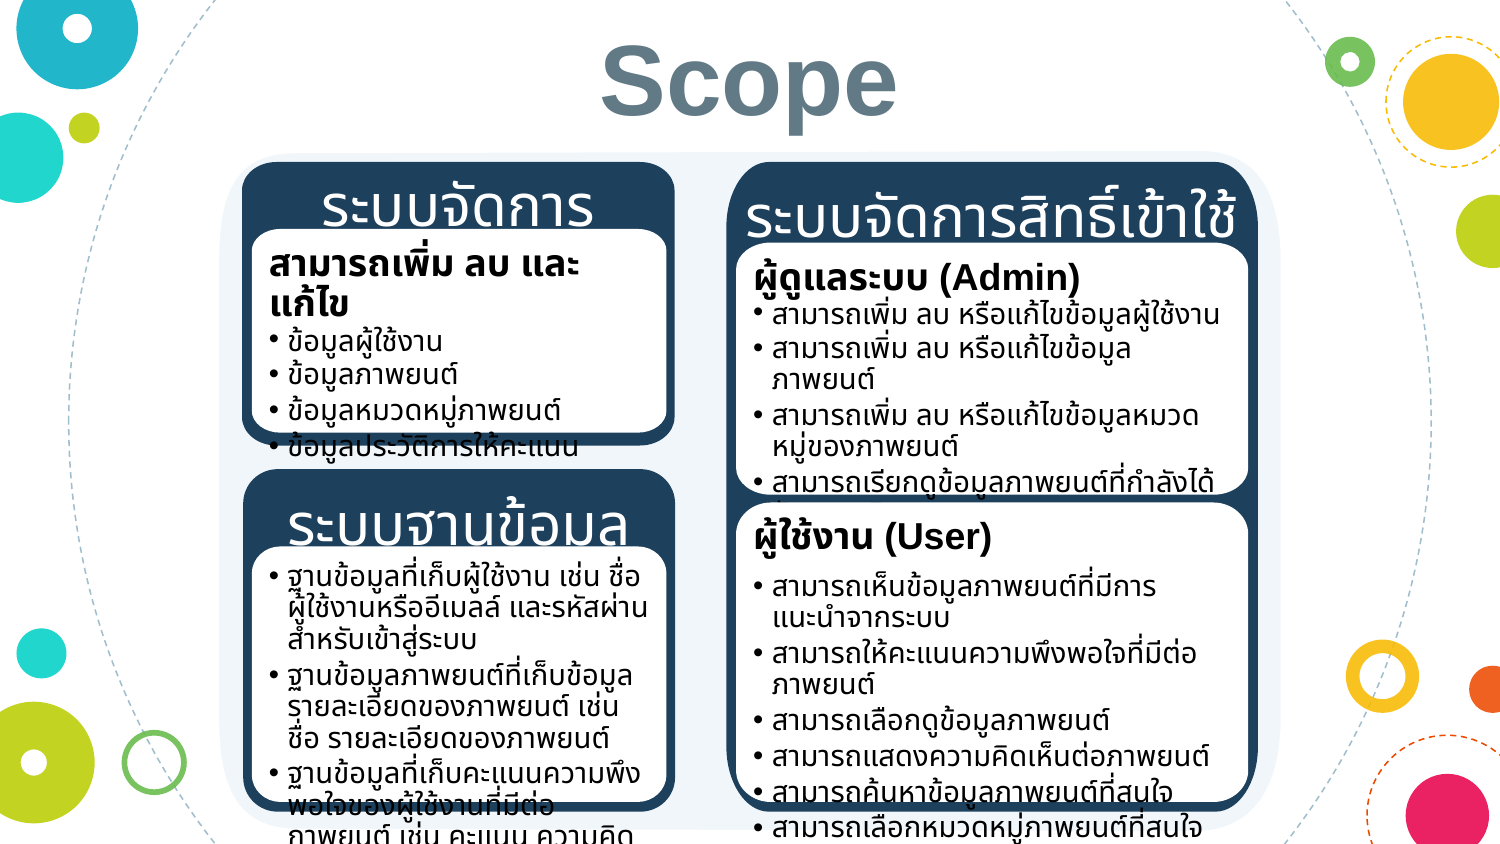

Scope

ระบบจัดการข้อมูล
ระบบจัดการสิทธิ์เข้าใช้งาน
สามารถเพิ่ม ลบ และแก้ไข
ข้อมูลผู้ใช้งาน
ข้อมูลภาพยนต์
ข้อมูลหมวดหมู่ภาพยนต์
ข้อมูลประวัติการให้คะแนน
ผู้ดูแลระบบ (Admin)
สามารถเพิ่ม ลบ หรือแก้ไขข้อมูลผู้ใช้งาน
สามารถเพิ่ม ลบ หรือแก้ไขข้อมูลภาพยนต์
สามารถเพิ่ม ลบ หรือแก้ไขข้อมูลหมวดหมู่ของภาพยนต์
สามารถเรียกดูข้อมูลภาพยนต์ที่กำลังได้รับความนิยม
สามารถเรียกดูประวัติการให้คะแนนของผู้ใช้งาน
ระบบฐานข้อมูล
ผู้ใช้งาน (User)
สามารถเห็นข้อมูลภาพยนต์ที่มีการแนะนำจากระบบ
สามารถให้คะแนนความพึงพอใจที่มีต่อภาพยนต์
สามารถเลือกดูข้อมูลภาพยนต์
สามารถแสดงความคิดเห็นต่อภาพยนต์
สามารถค้นหาข้อมูลภาพยนต์ที่สนใจ
สามารถเลือกหมวดหมู่ภาพยนต์ที่สนใจ
ฐานข้อมูลที่เก็บผู้ใช้งาน เช่น ชื่อผู้ใช้งานหรืออีเมลล์ และรหัสผ่านสำหรับเข้าสู่ระบบ
ฐานข้อมูลภาพยนต์ที่เก็บข้อมูลรายละเอียดของภาพยนต์ เช่น ชื่อ รายละเอียดของภาพยนต์
ฐานข้อมูลที่เก็บคะแนนความพึงพอใจของผู้ใช้งานที่มีต่อภาพยนต์ เช่น คะแนน ความคิดเห็นของผู้ใช้งาน